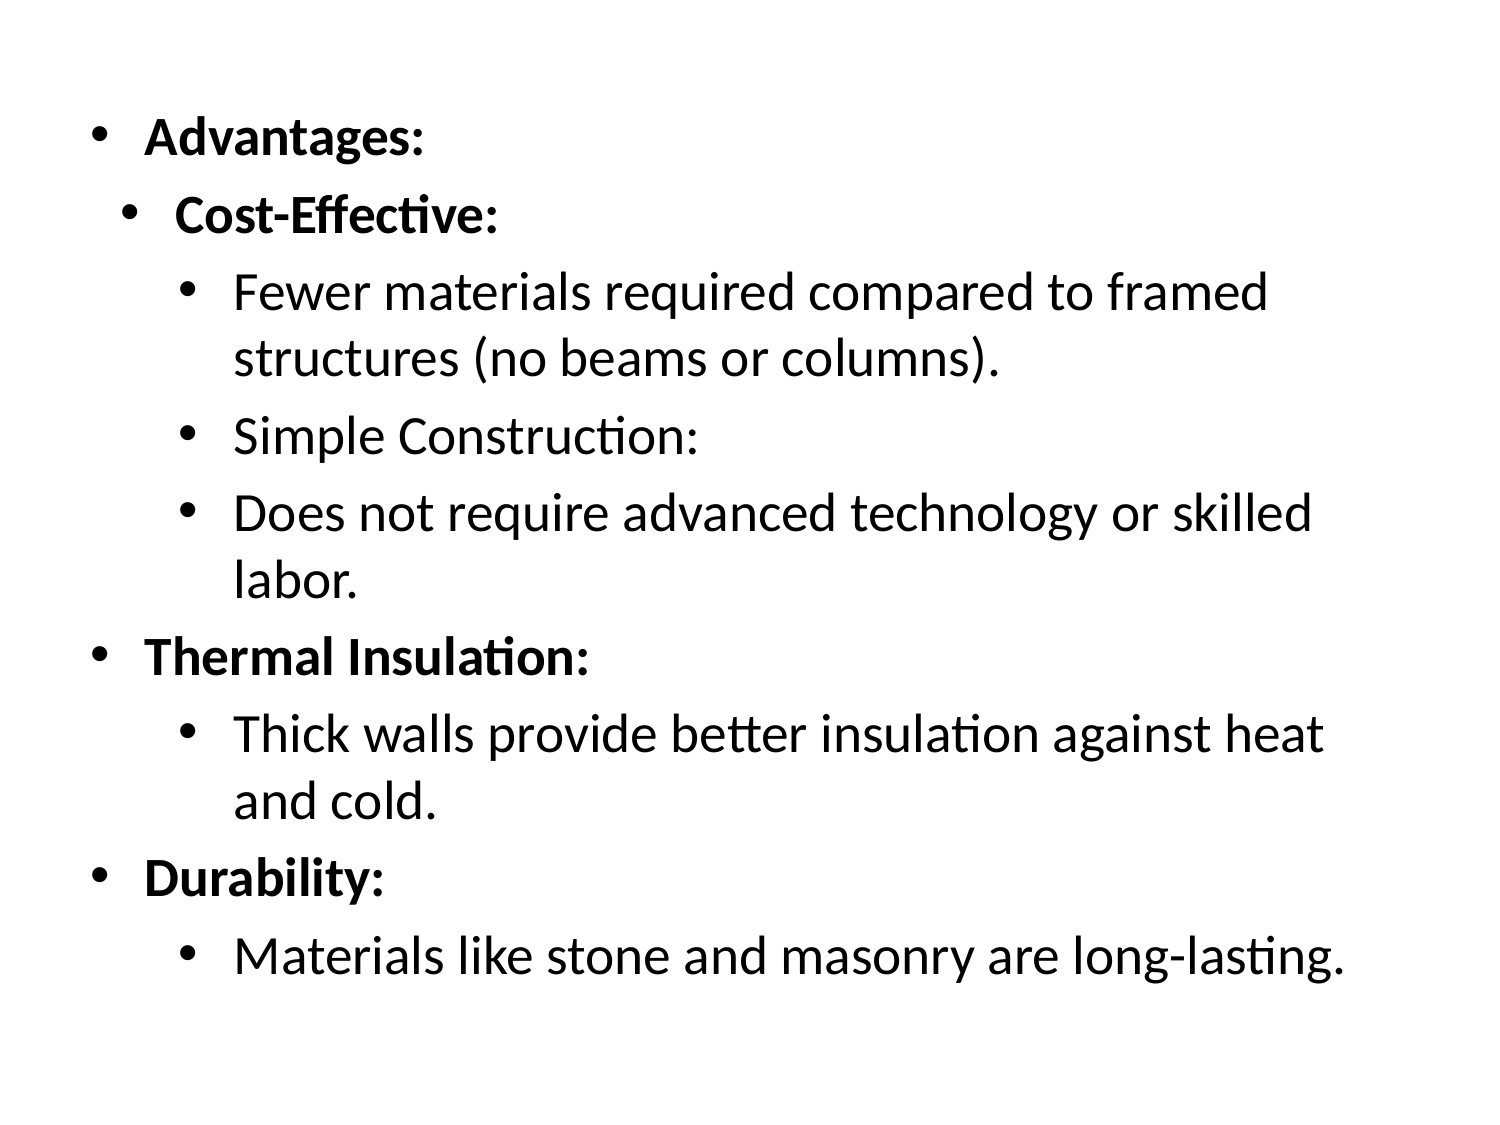

Advantages:
Cost-Effective:
Fewer materials required compared to framed structures (no beams or columns).
Simple Construction:
Does not require advanced technology or skilled labor.
Thermal Insulation:
Thick walls provide better insulation against heat and cold.
Durability:
Materials like stone and masonry are long-lasting.